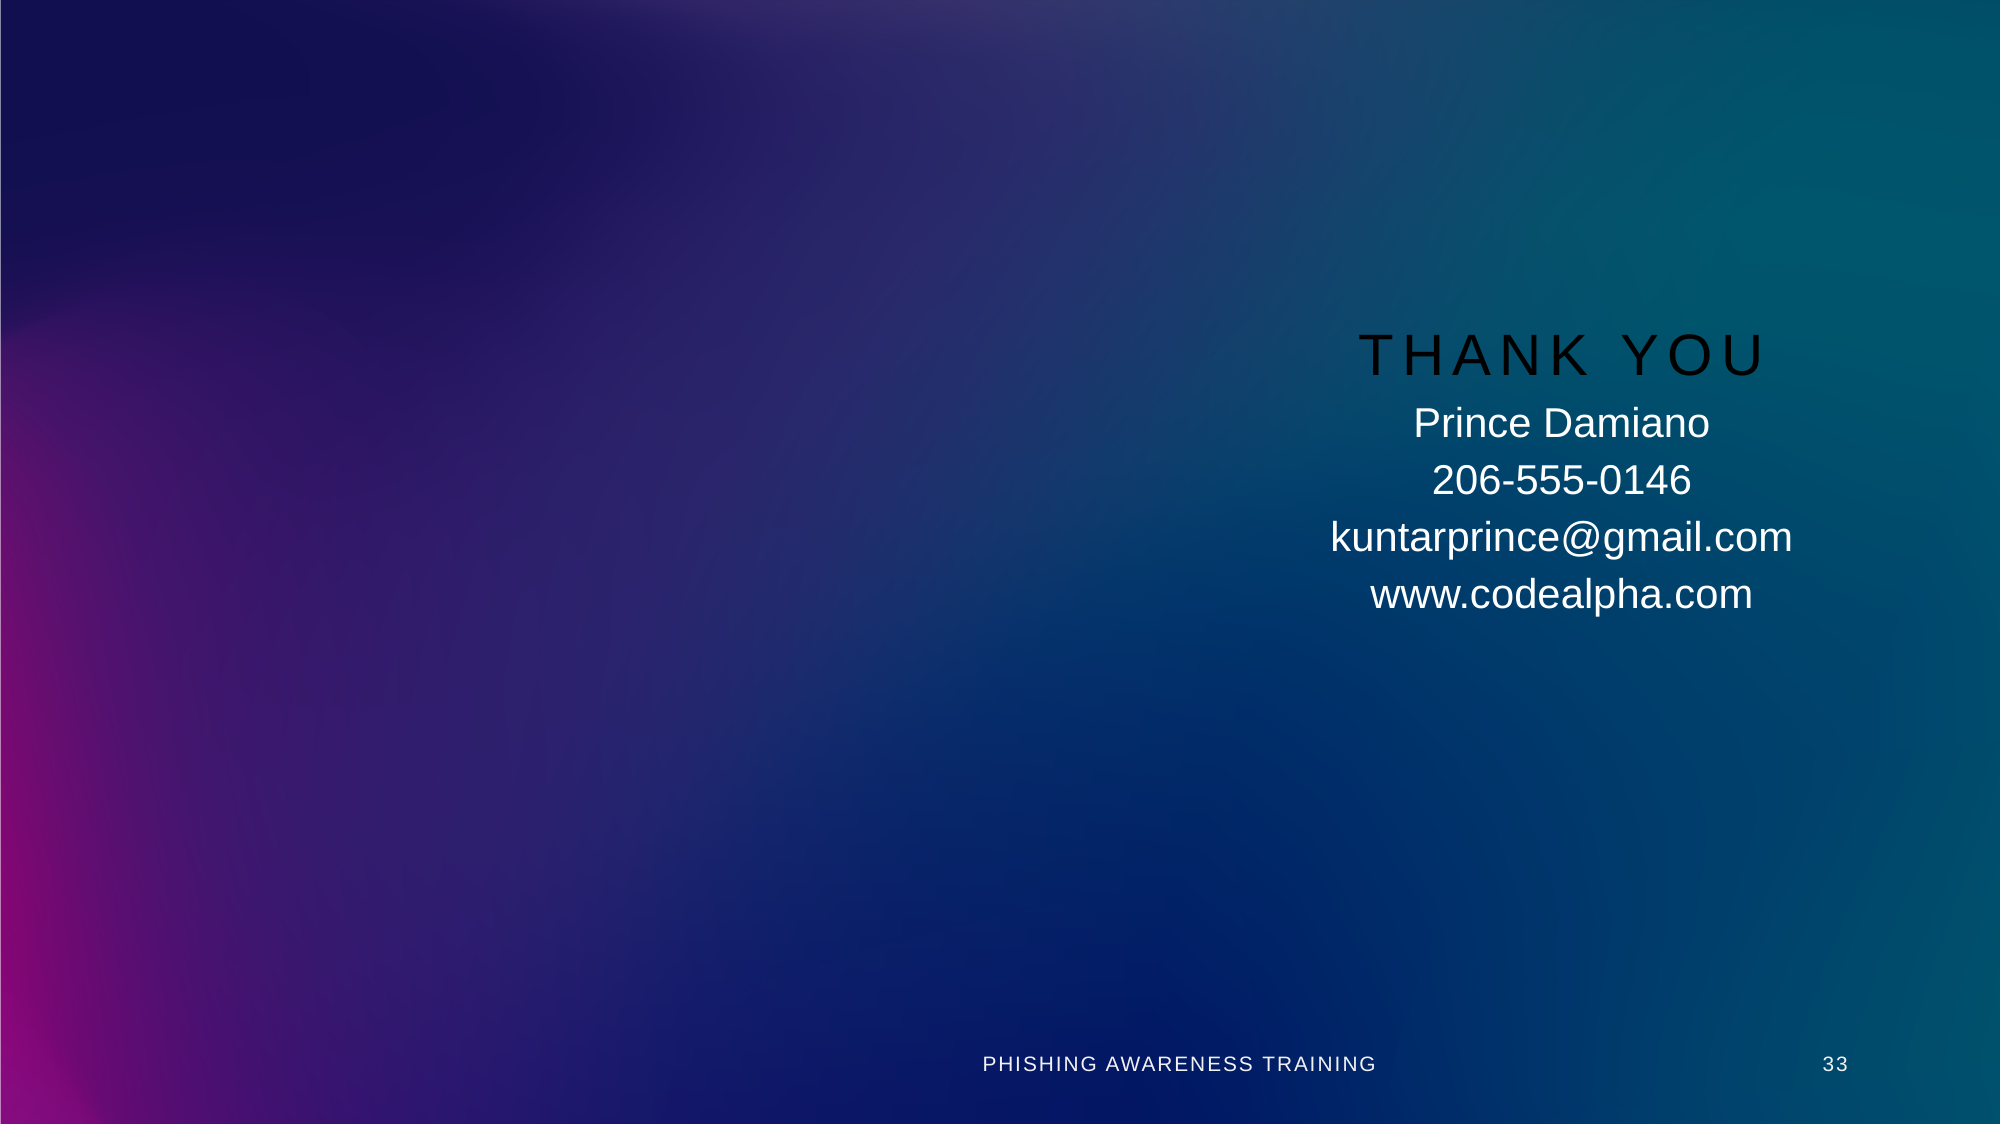

# Thank you
Prince Damiano
206-555-0146​
kuntarprince@gmail.com​
www.codealpha.com​
Phishing awareness training
33